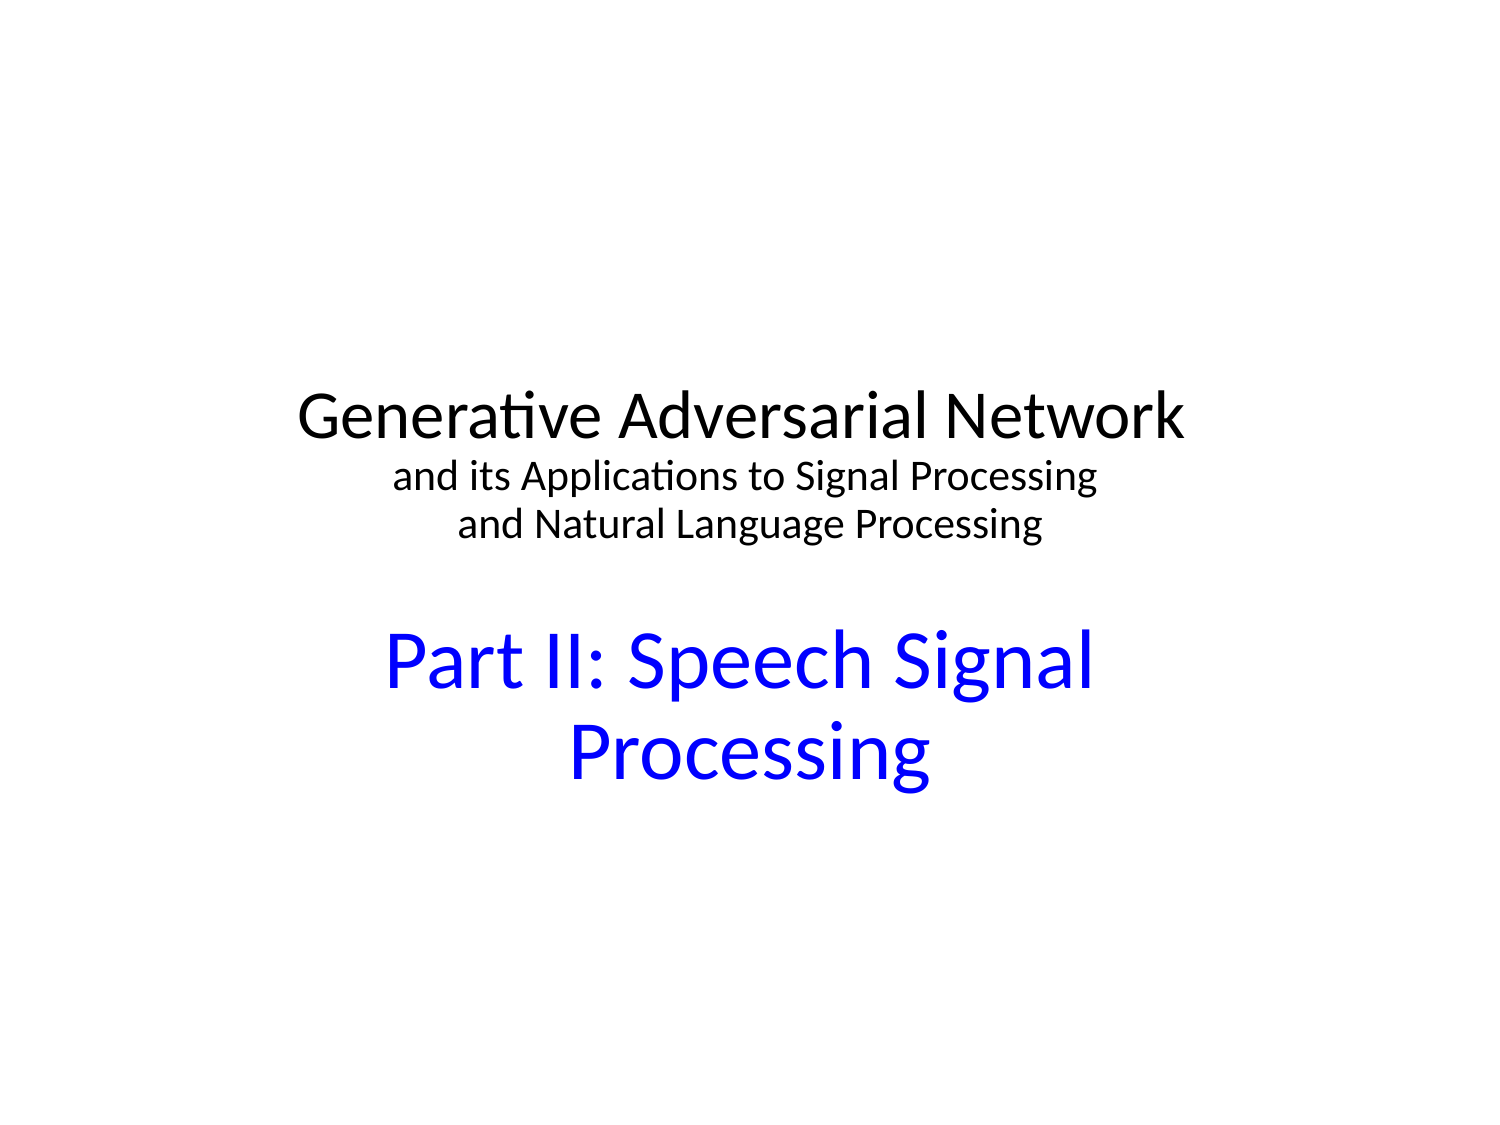

# Generative Adversarial Network and its Applications to Signal Processing and Natural Language Processing
Part II: Speech Signal  Processing